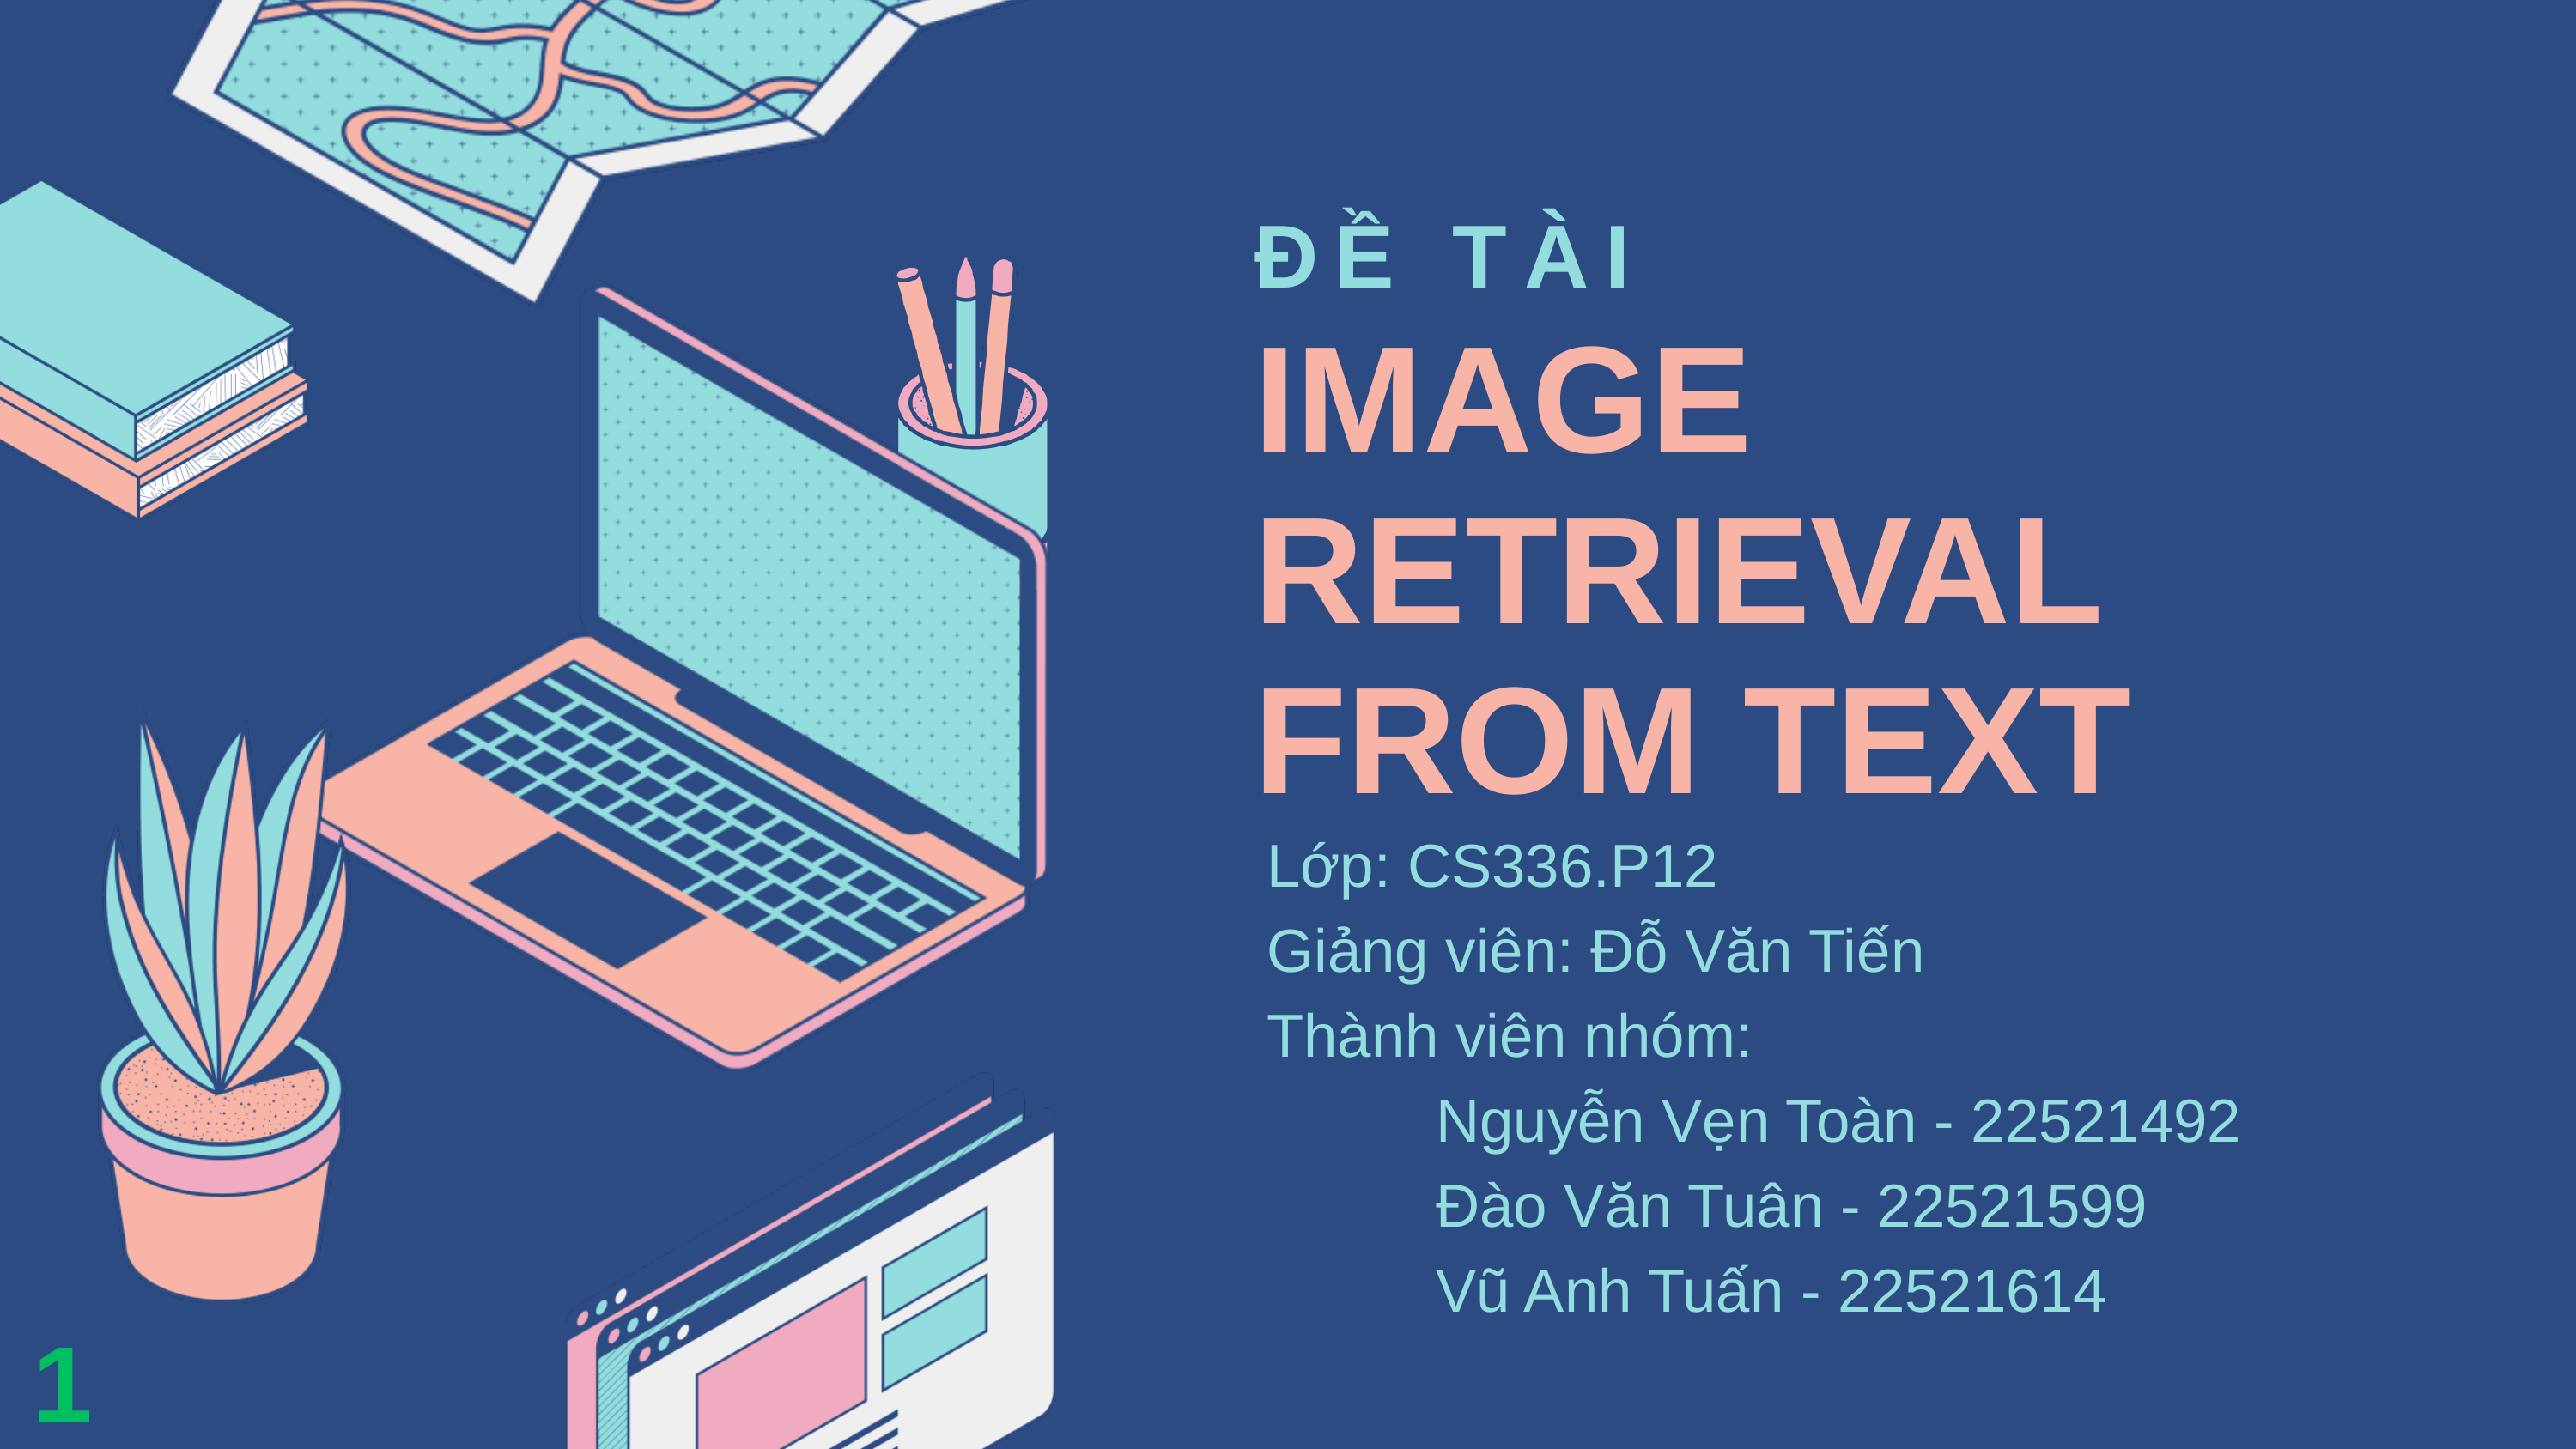

ĐỀ TÀI

IMAGE RETRIEVAL FROM TEXT

Lớp: CS336.P12
Giảng viên: Đỗ Văn Tiến
Thành viên nhóm:
          Nguyễn Vẹn Toàn - 22521492
          Đào Văn Tuân - 22521599
          Vũ Anh Tuấn - 22521614

1